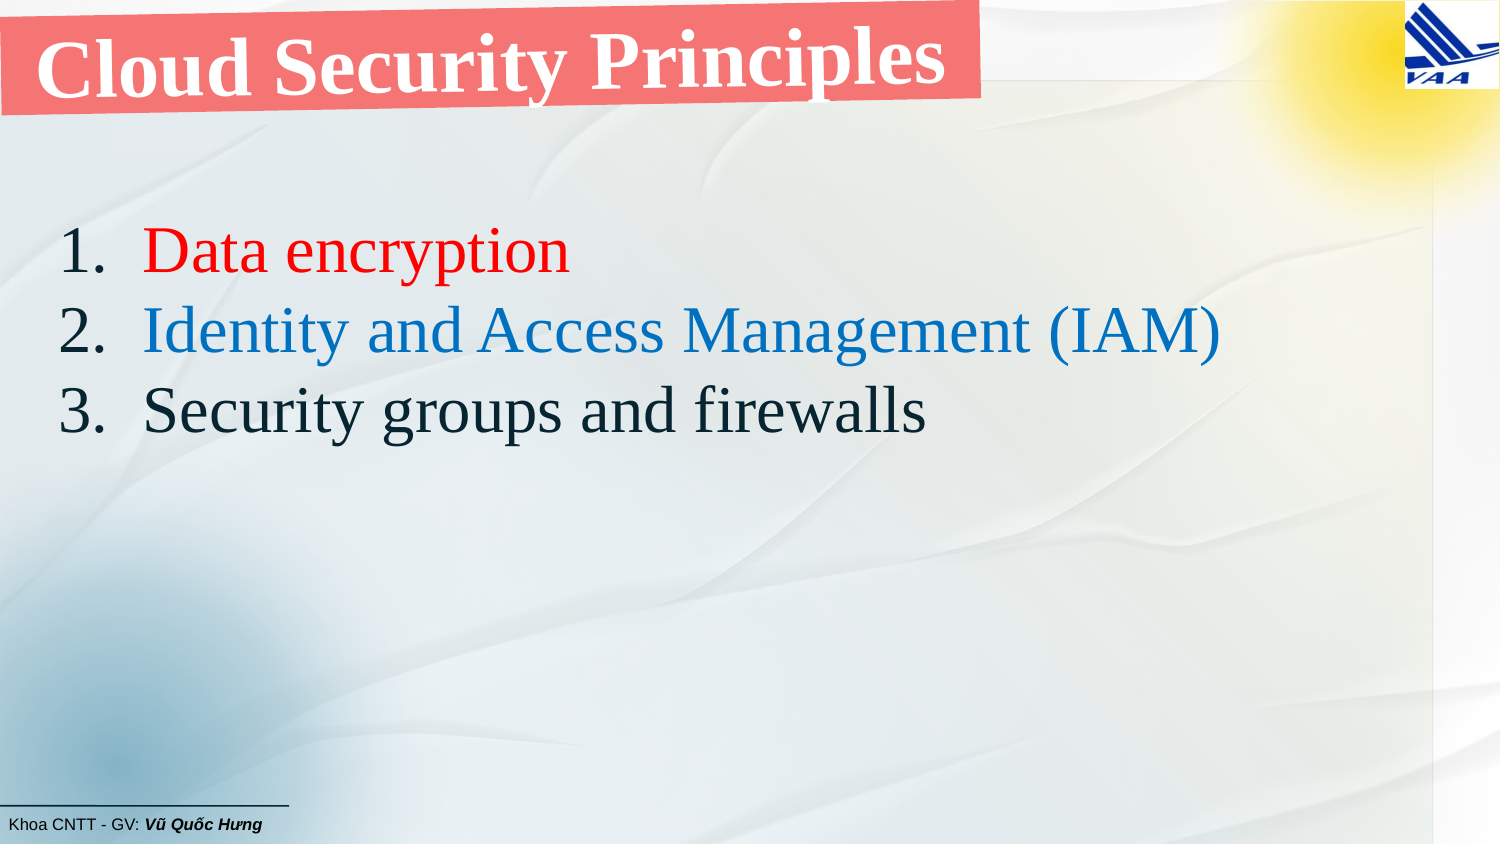

# Cloud Security Principles

Data encryption
Identity and Access Management (IAM)
Security groups and firewalls